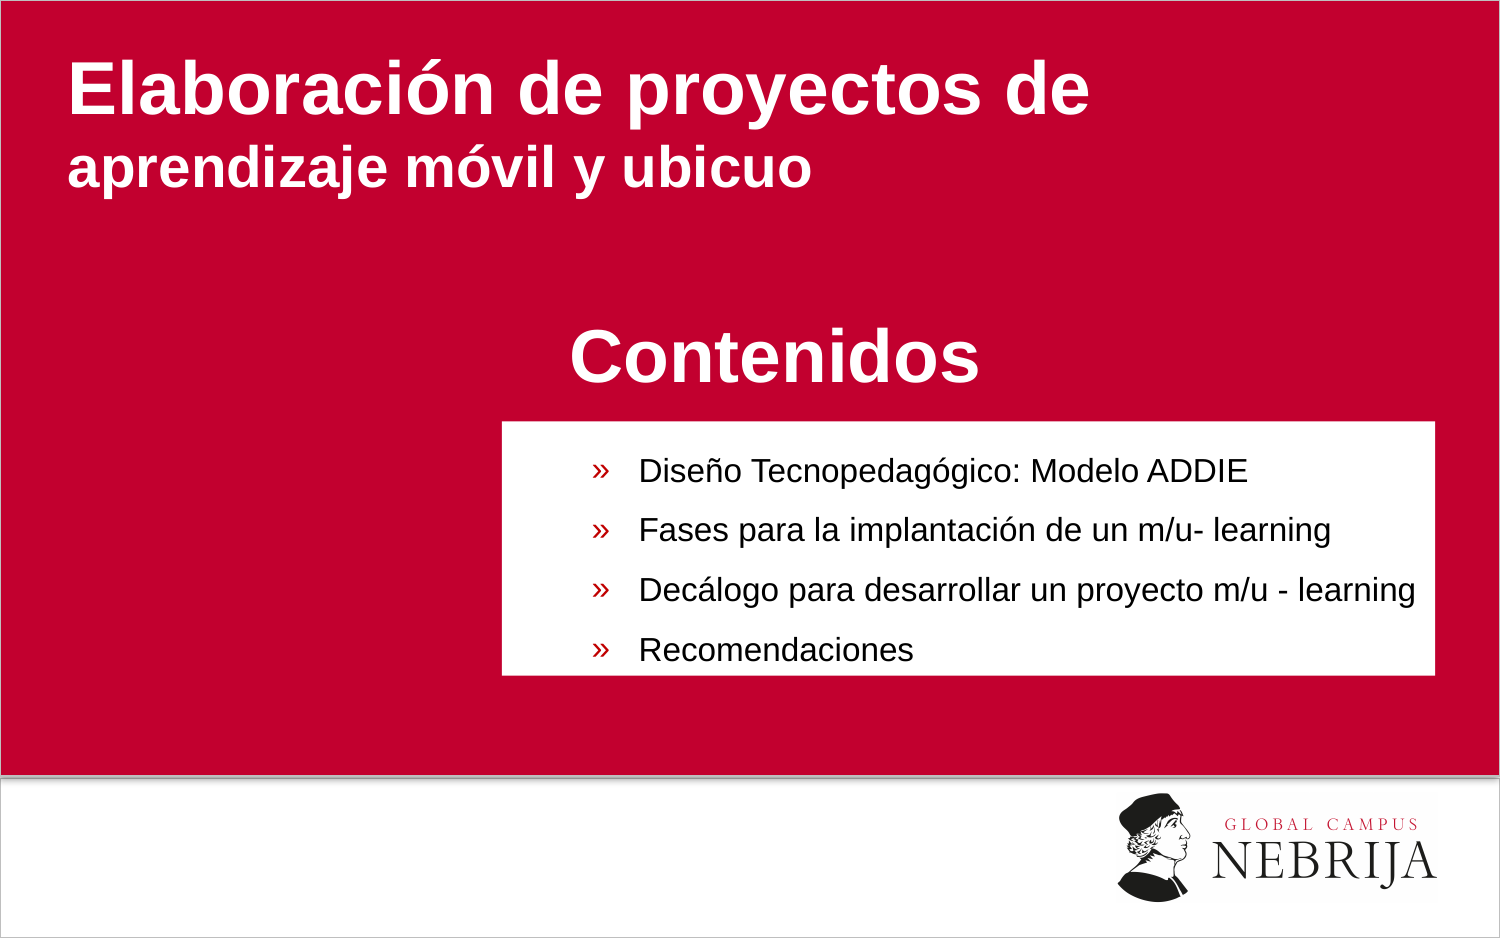

Elaboración de proyectos de aprendizaje móvil y ubicuo

   Contenidos

Diseño Tecnopedagógico: Modelo ADDIE
Fases para la implantación de un m/u- learning
Decálogo para desarrollar un proyecto m/u - learning
Recomendaciones